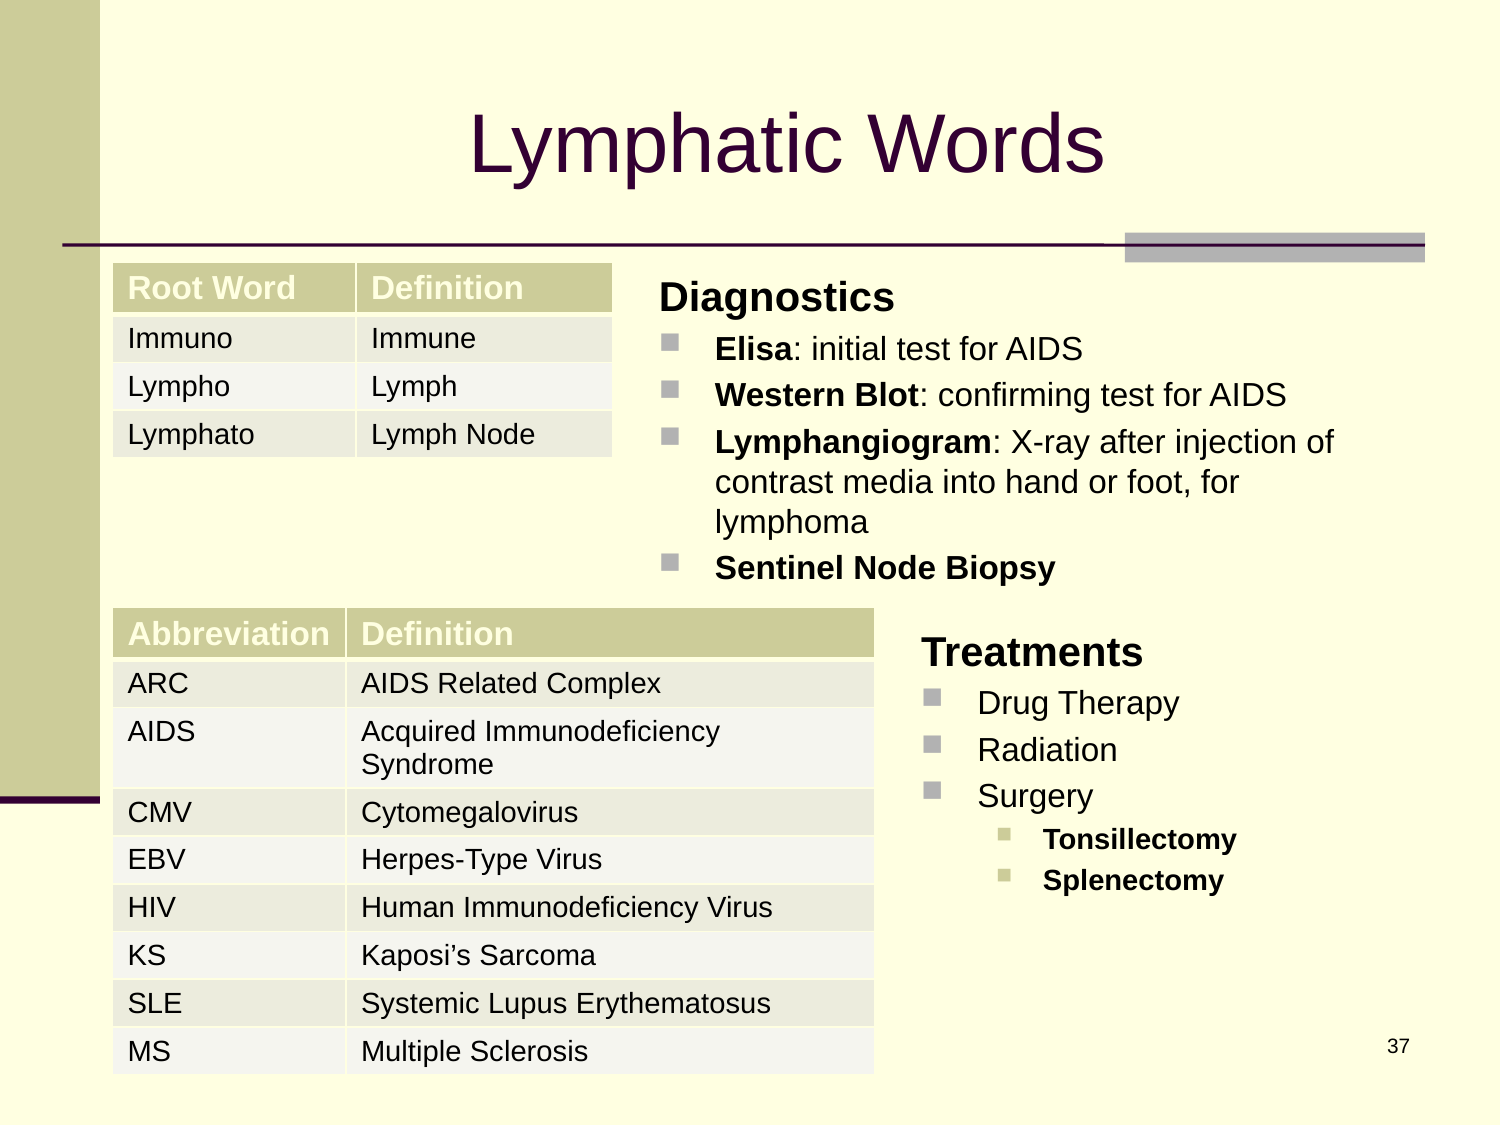

# Lymphatic Words
| Root Word | Definition |
| --- | --- |
| Immuno | Immune |
| Lympho | Lymph |
| Lymphato | Lymph Node |
Diagnostics
Elisa: initial test for AIDS
Western Blot: confirming test for AIDS
Lymphangiogram: X-ray after injection of contrast media into hand or foot, for lymphoma
Sentinel Node Biopsy
| Abbreviation | Definition |
| --- | --- |
| ARC | AIDS Related Complex |
| AIDS | Acquired Immunodeficiency Syndrome |
| CMV | Cytomegalovirus |
| EBV | Herpes-Type Virus |
| HIV | Human Immunodeficiency Virus |
| KS | Kaposi’s Sarcoma |
| SLE | Systemic Lupus Erythematosus |
| MS | Multiple Sclerosis |
Treatments
Drug Therapy
Radiation
Surgery
Tonsillectomy
Splenectomy
37